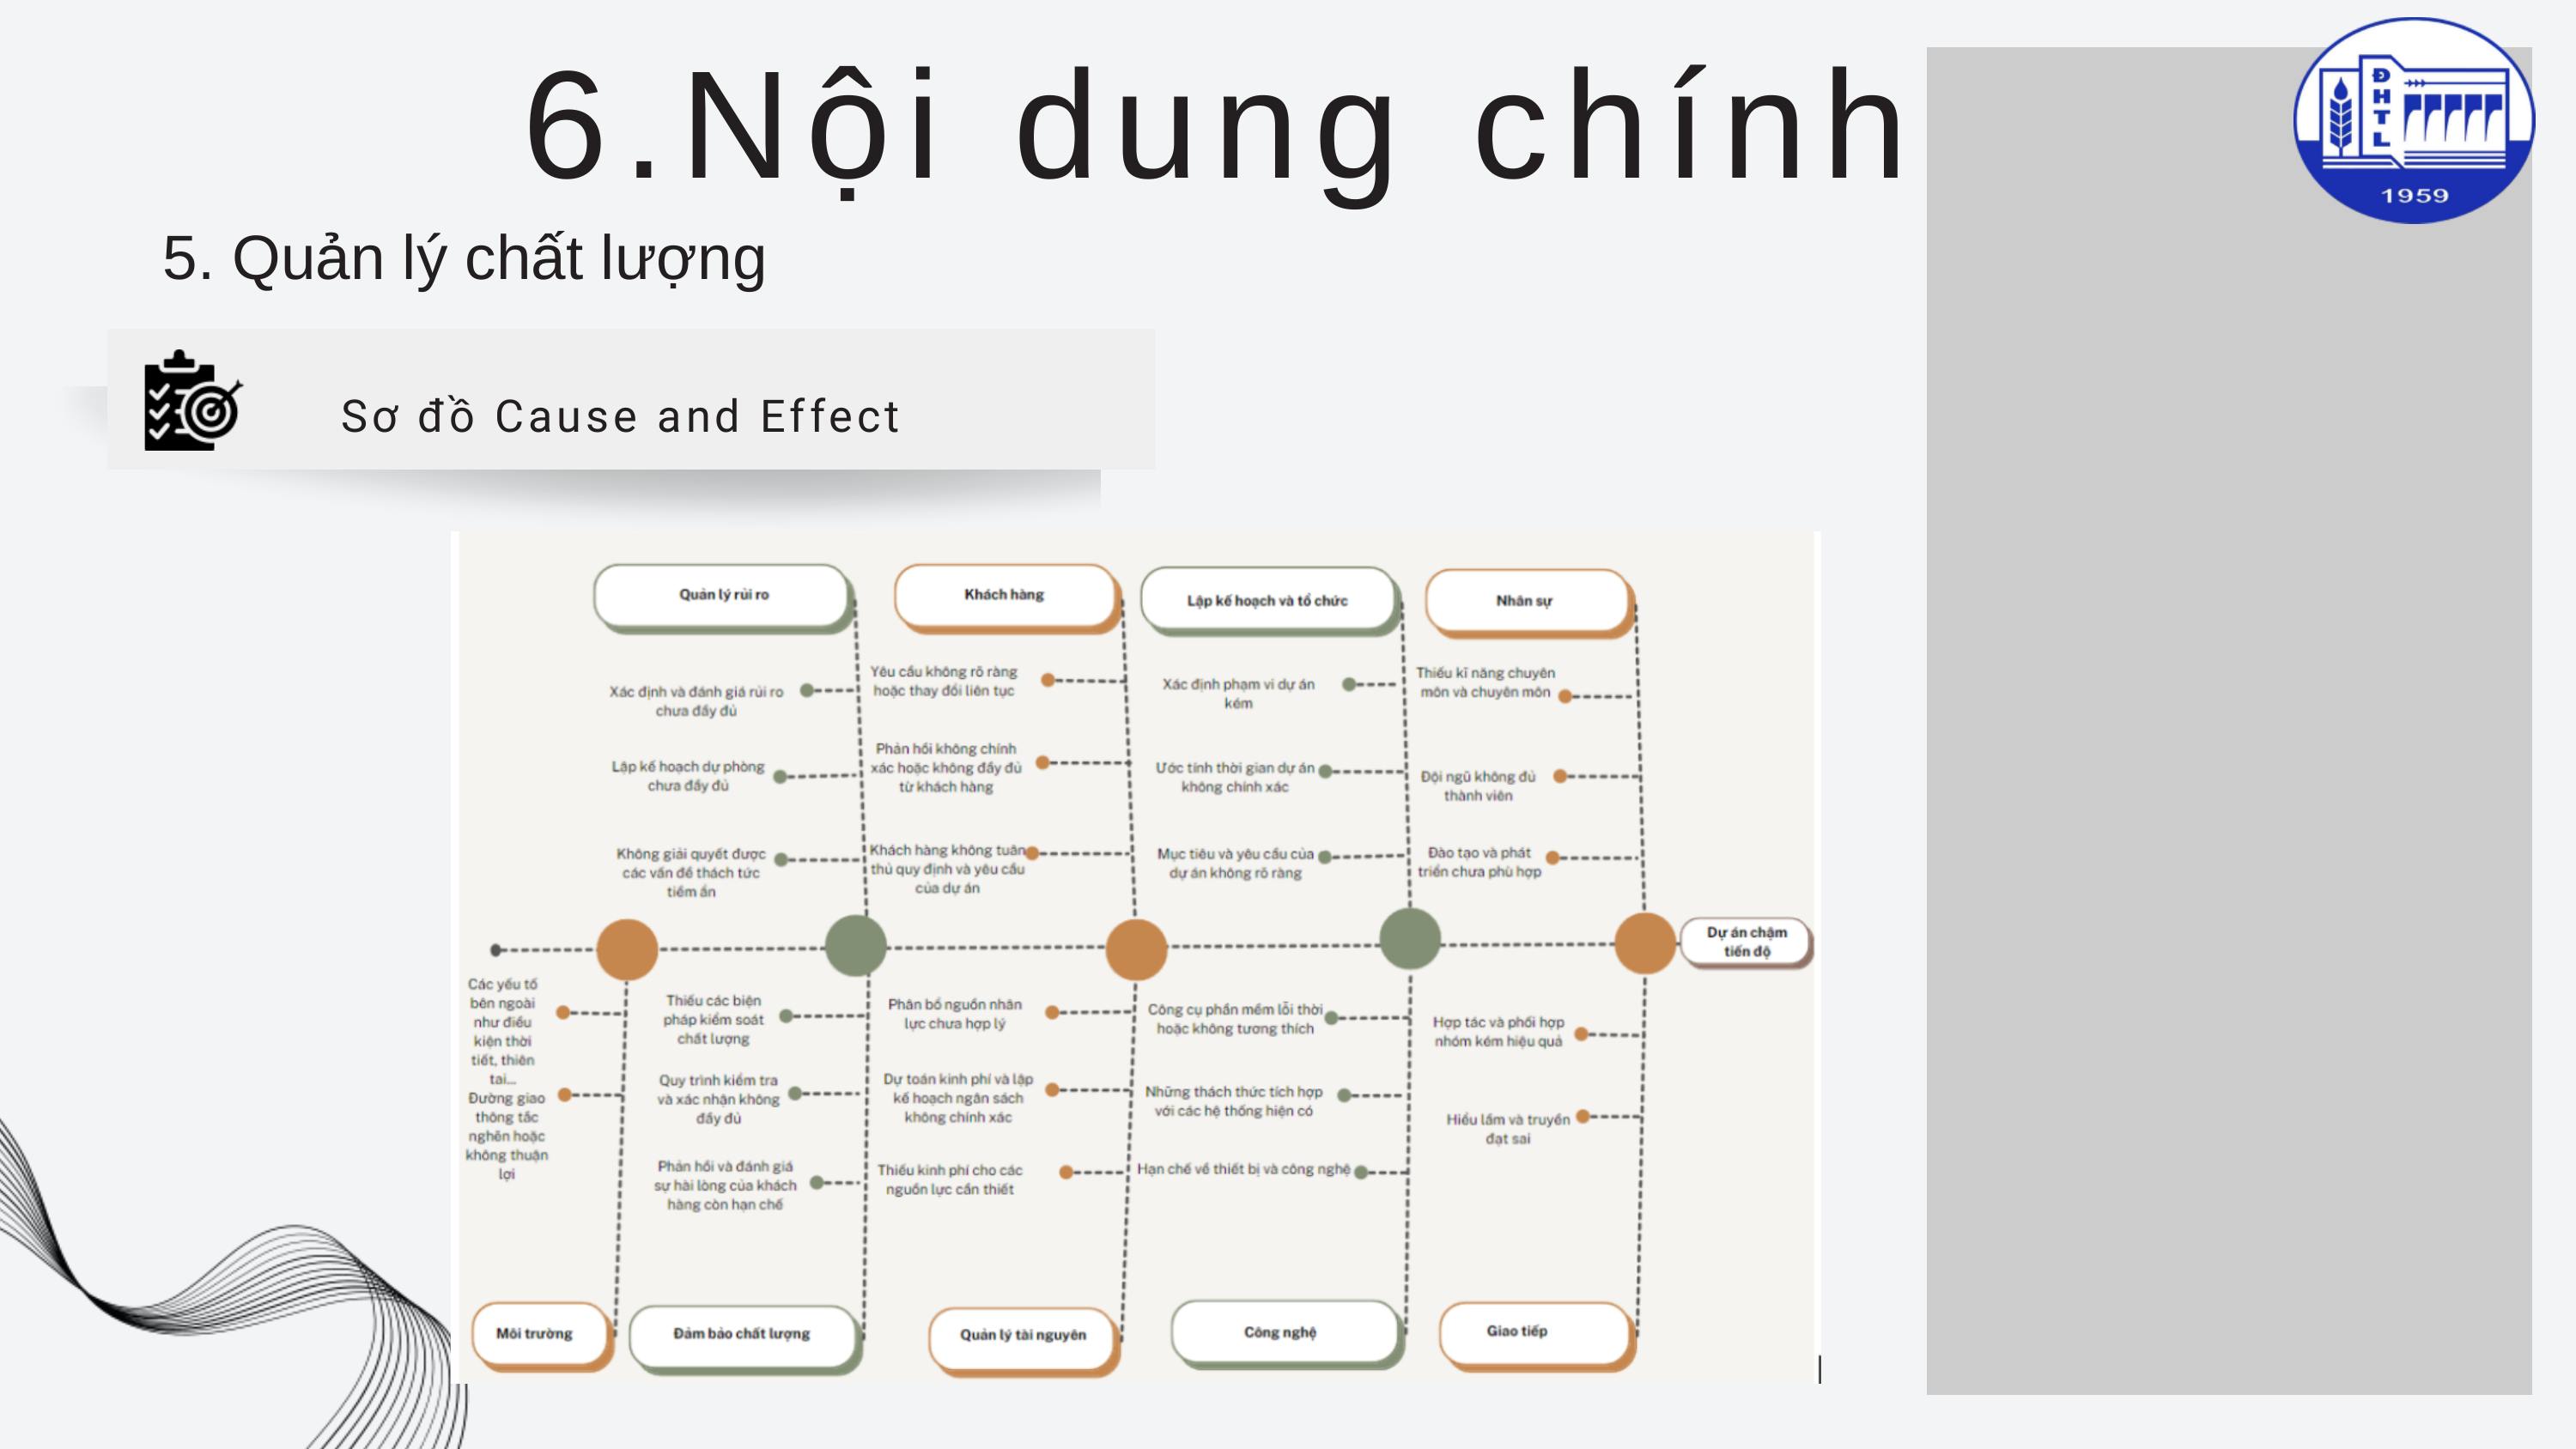

6.Nội dung chính

5. Quản lý chất lượng

Sơ đồ Cause and Effect